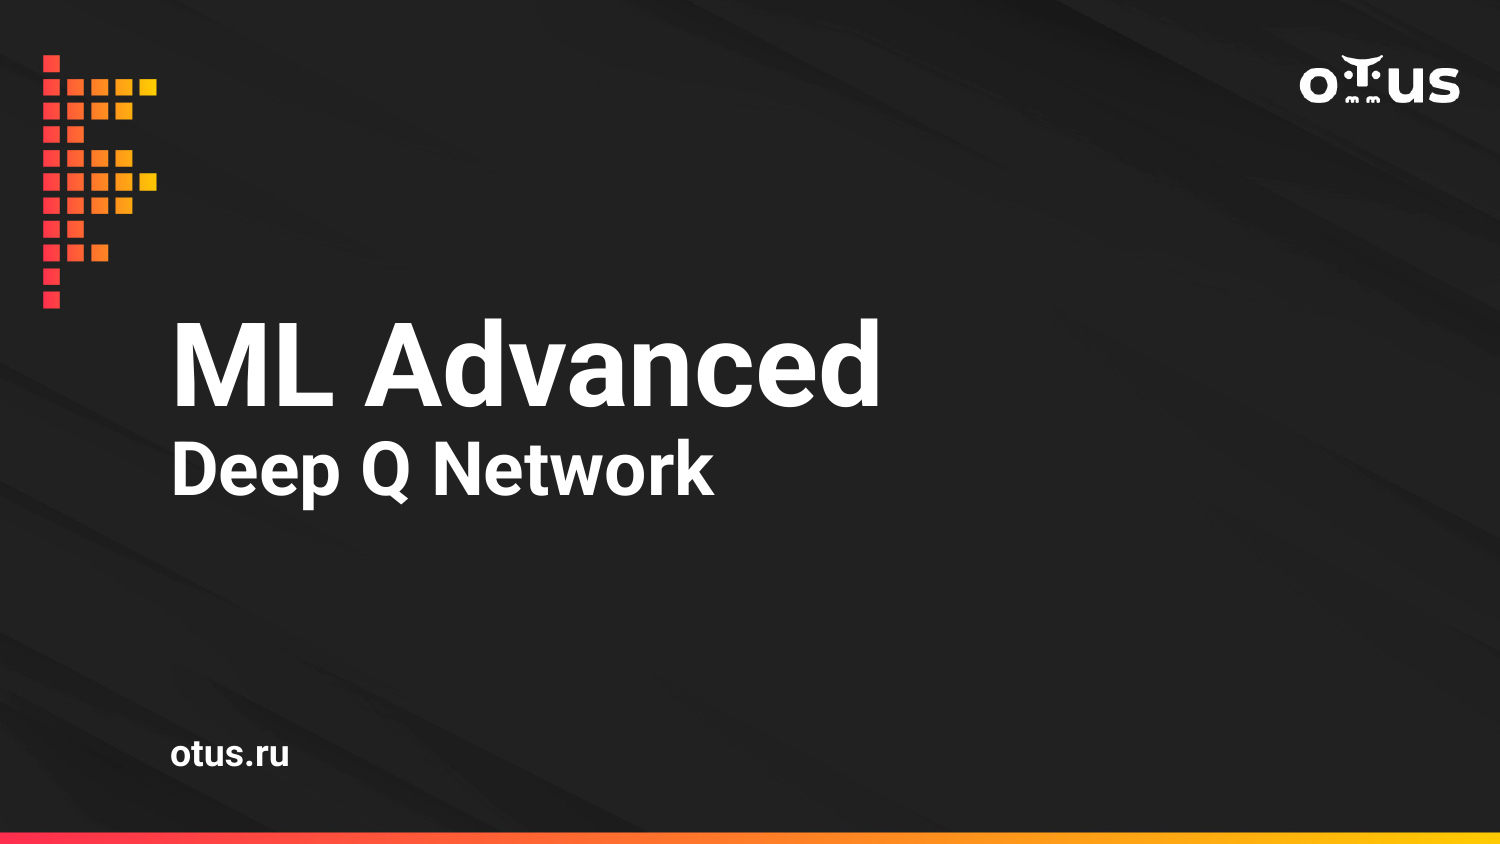

# ML Advanced
Deep Q Network
otus.ru